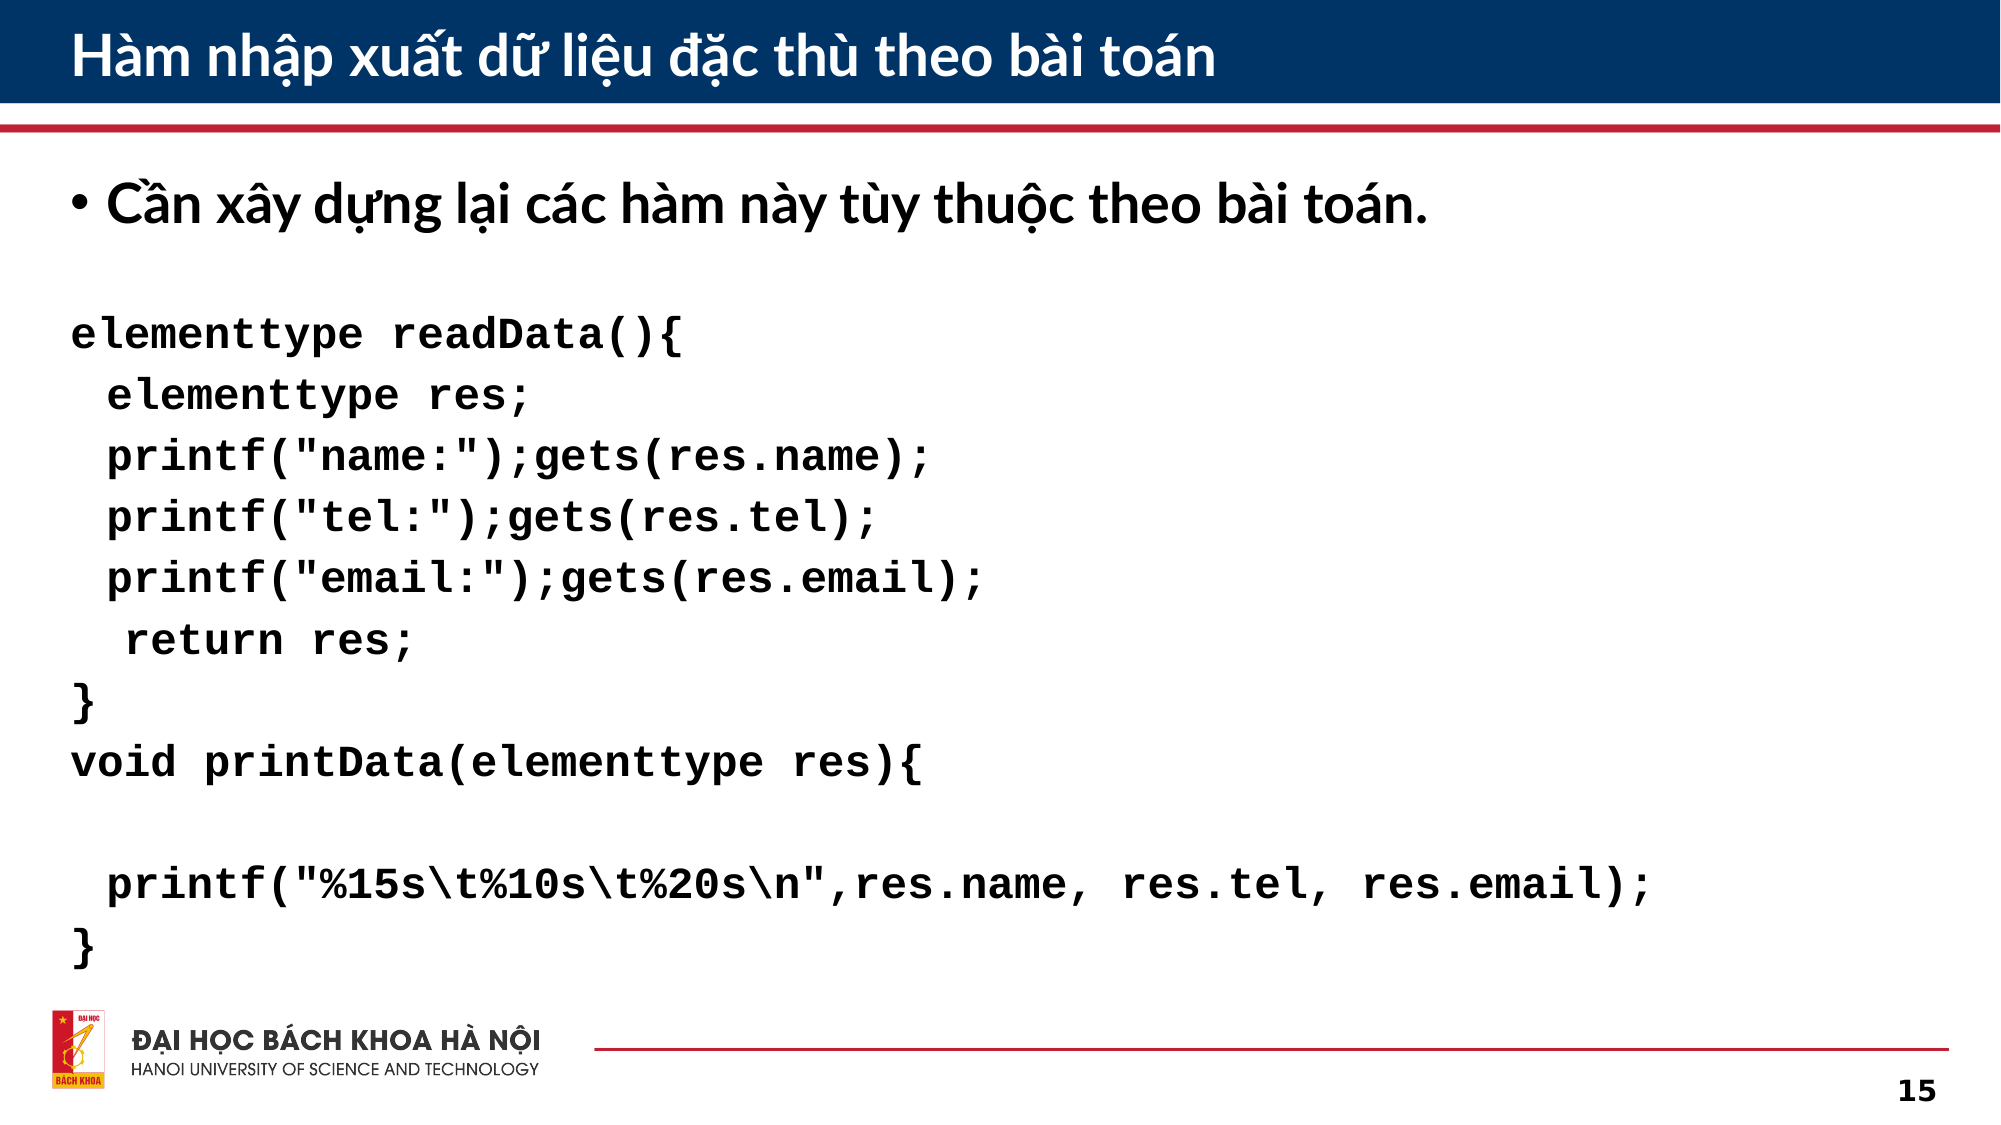

# Hàm nhập xuất dữ liệu đặc thù theo bài toán
Cần xây dựng lại các hàm này tùy thuộc theo bài toán.

elementtype readData(){
	elementtype res;
	printf("name:");gets(res.name);
	printf("tel:");gets(res.tel);
	printf("email:");gets(res.email);
  return res;
}
void printData(elementtype res){

	printf("%15s\t%10s\t%20s\n",res.name, res.tel, res.email);
}

15